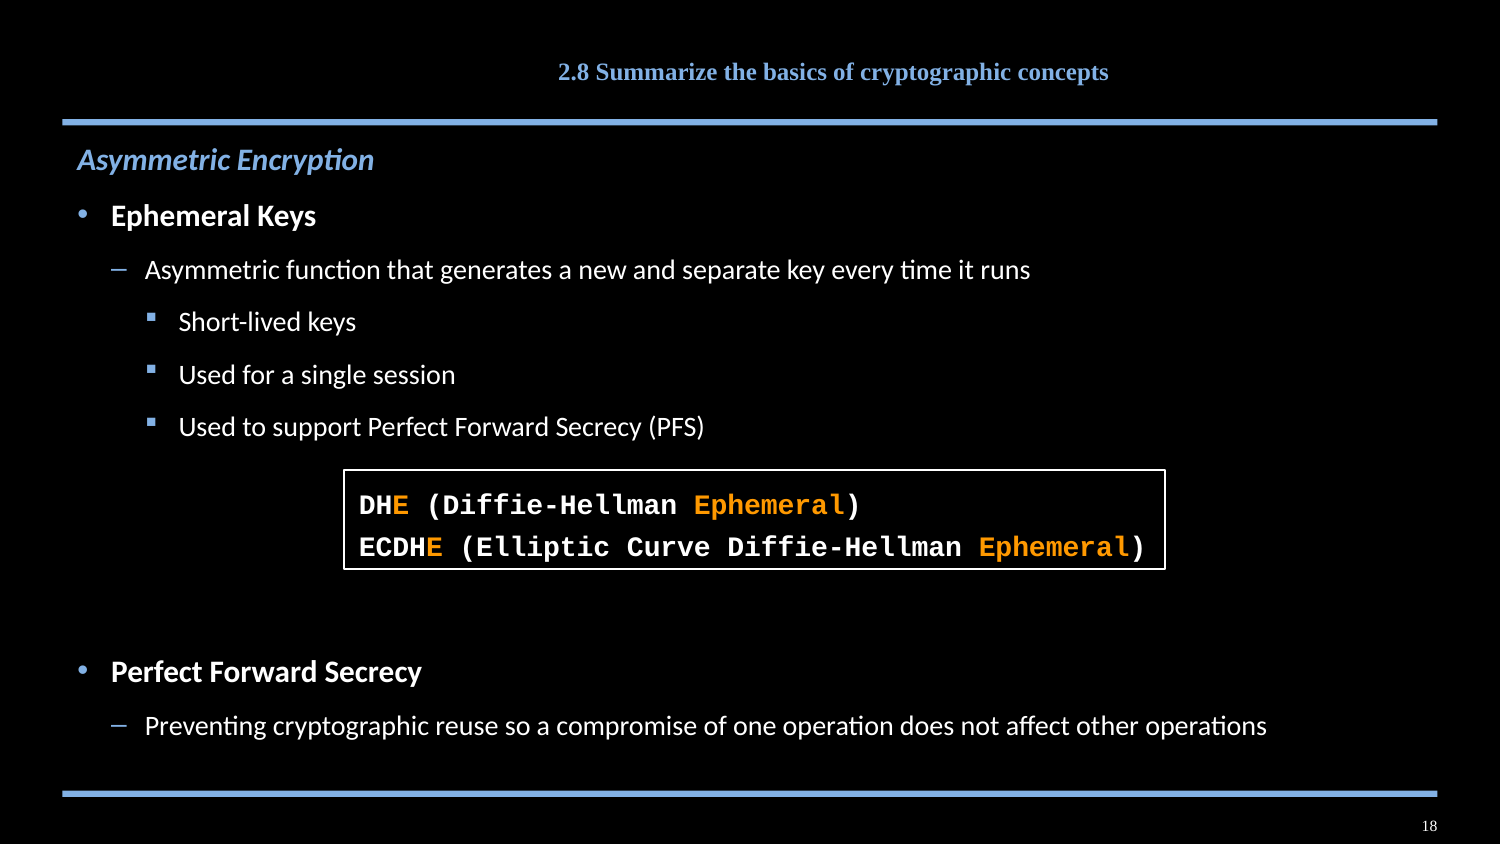

# 2.8 Summarize the basics of cryptographic concepts
Asymmetric Encryption
Ephemeral Keys
Asymmetric function that generates a new and separate key every time it runs
Short-lived keys
Used for a single session
Used to support Perfect Forward Secrecy (PFS)

Perfect Forward Secrecy
Preventing cryptographic reuse so a compromise of one operation does not affect other operations

DHE (Diffie-Hellman Ephemeral)
ECDHE (Elliptic Curve Diffie-Hellman Ephemeral)
18